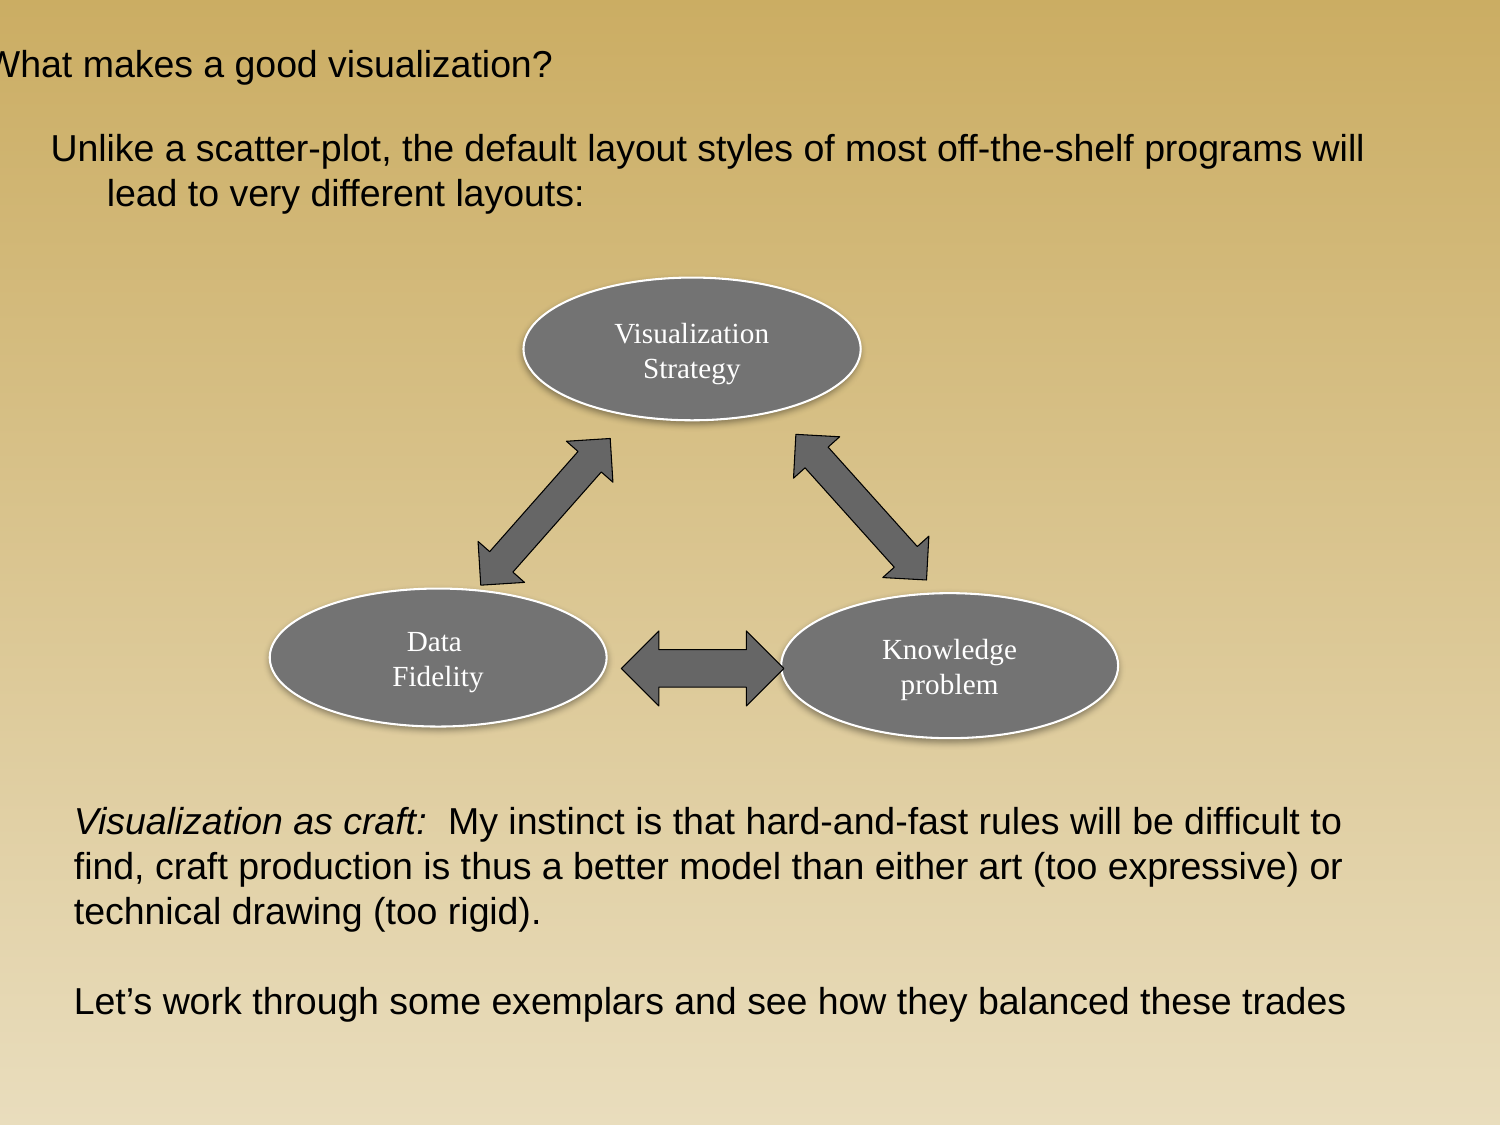

What makes a good visualization?
Unlike a scatter-plot, the default layout styles of most off-the-shelf programs will lead to very different layouts:

Visualization
Strategy

Data
Fidelity
Knowledge
problem

Visualization as craft:  My instinct is that hard-and-fast rules will be difficult to find, craft production is thus a better model than either art (too expressive) or technical drawing (too rigid).

Let’s work through some exemplars and see how they balanced these trades